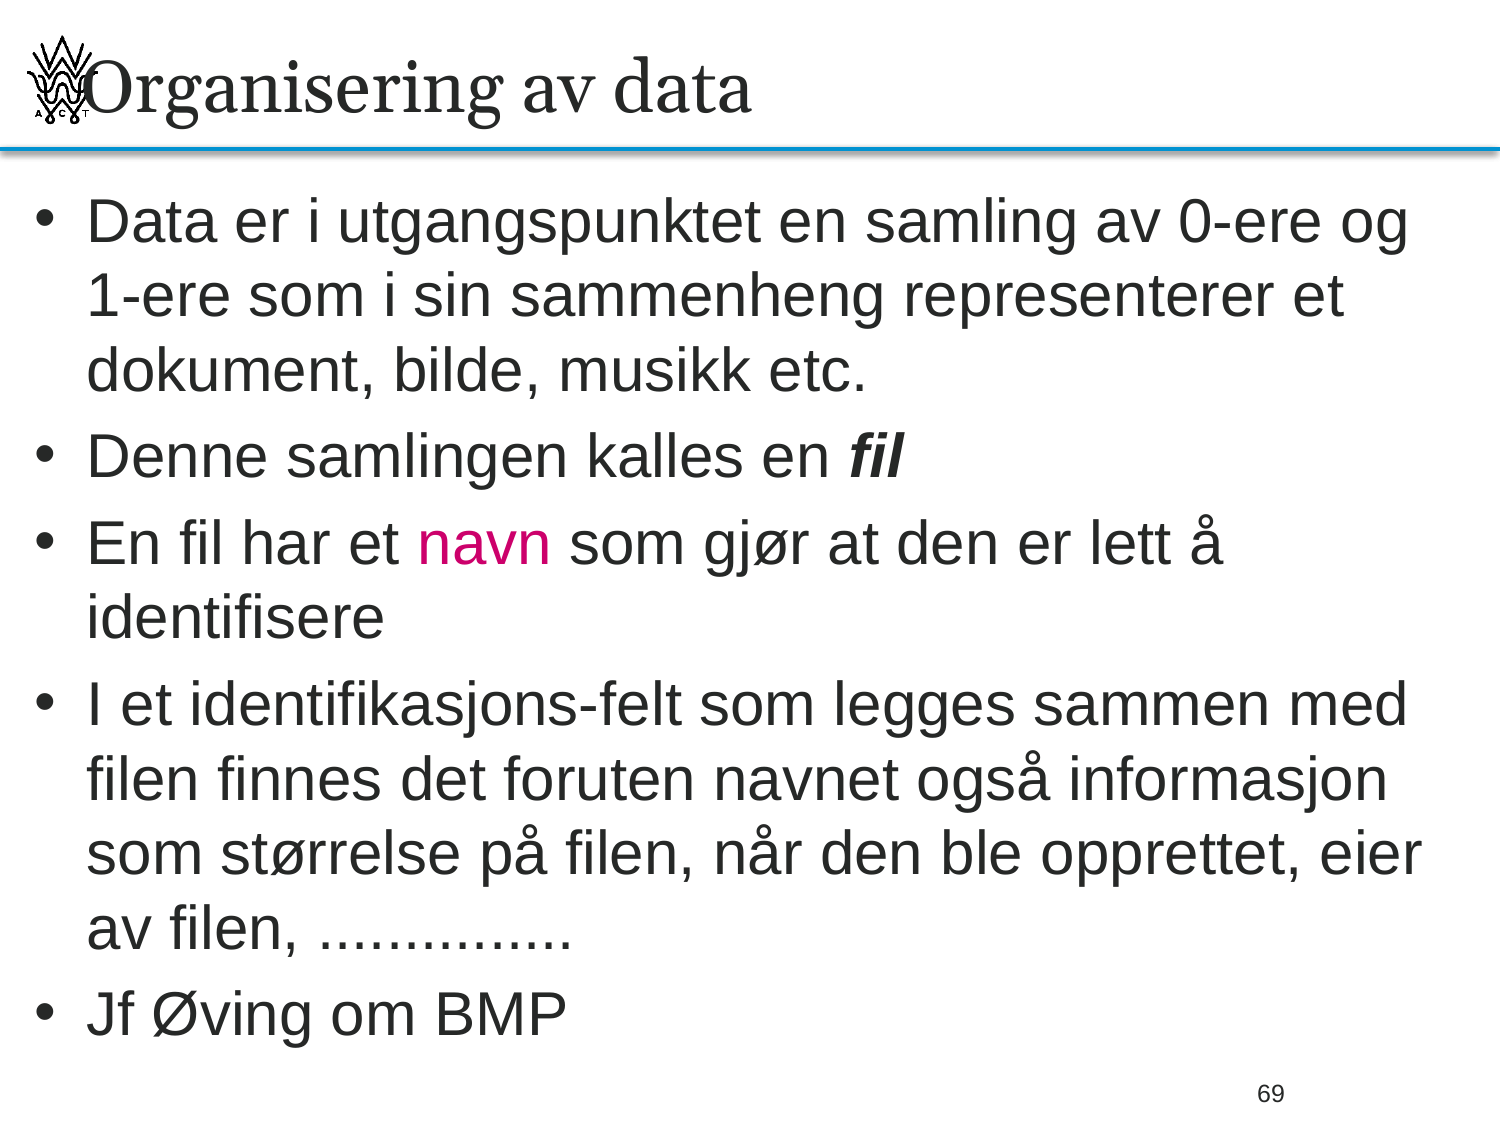

# Organisering av data
Data er i utgangspunktet en samling av 0-ere og 1-ere som i sin sammenheng representerer et dokument, bilde, musikk etc.
Denne samlingen kalles en fil
En fil har et navn som gjør at den er lett å identifisere
I et identifikasjons-felt som legges sammen med filen finnes det foruten navnet også informasjon som størrelse på filen, når den ble opprettet, eier av filen, ...............
Jf Øving om BMP

26.09.2013
Bjørn O. Listog -- blistog@nith.no
69